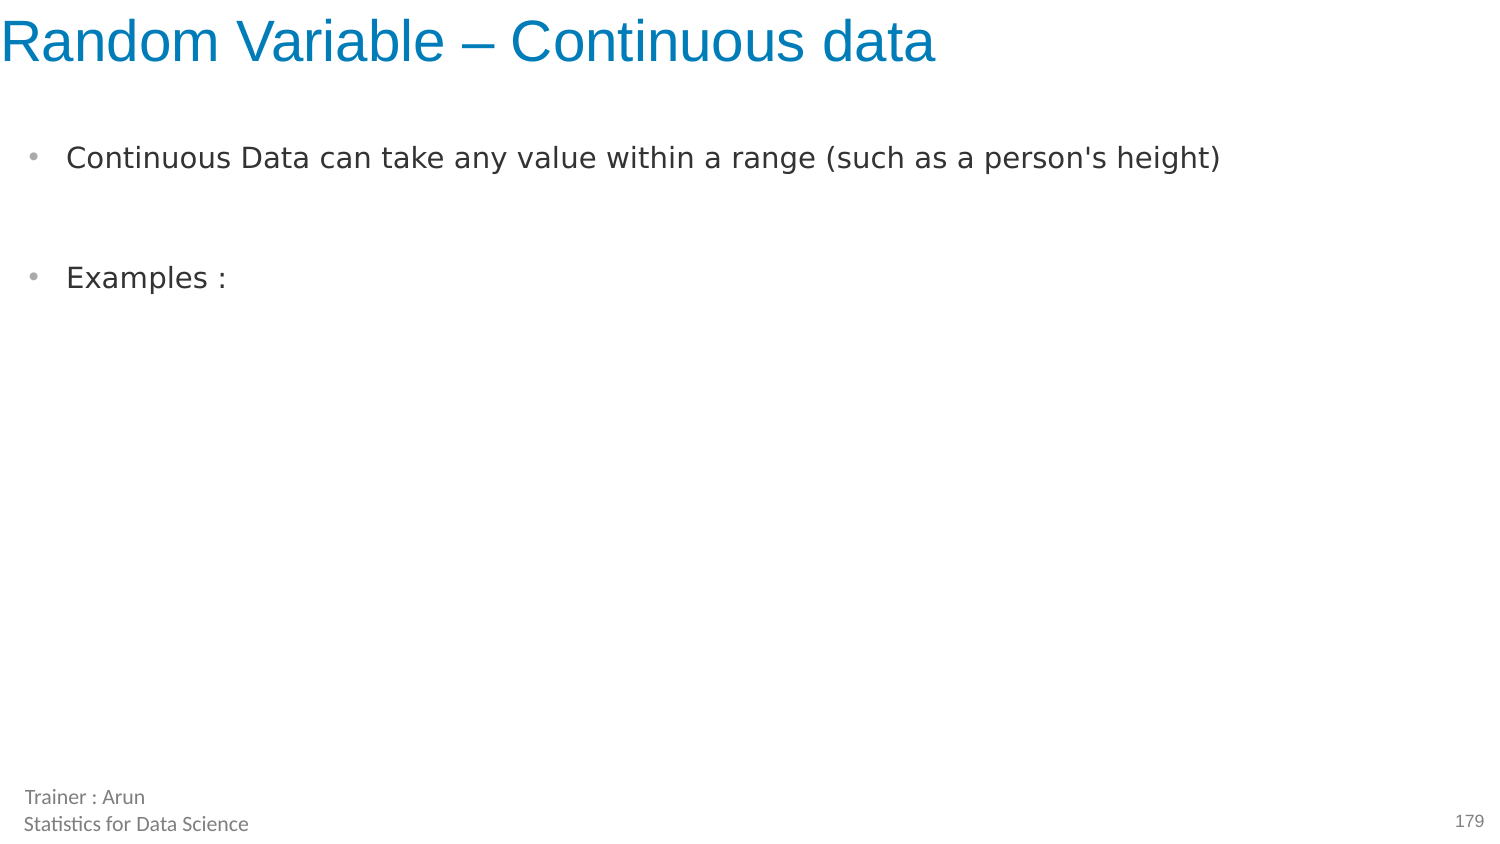

# Random Variable – Continuous data
Continuous Data can take any value within a range (such as a person's height)

Examples :